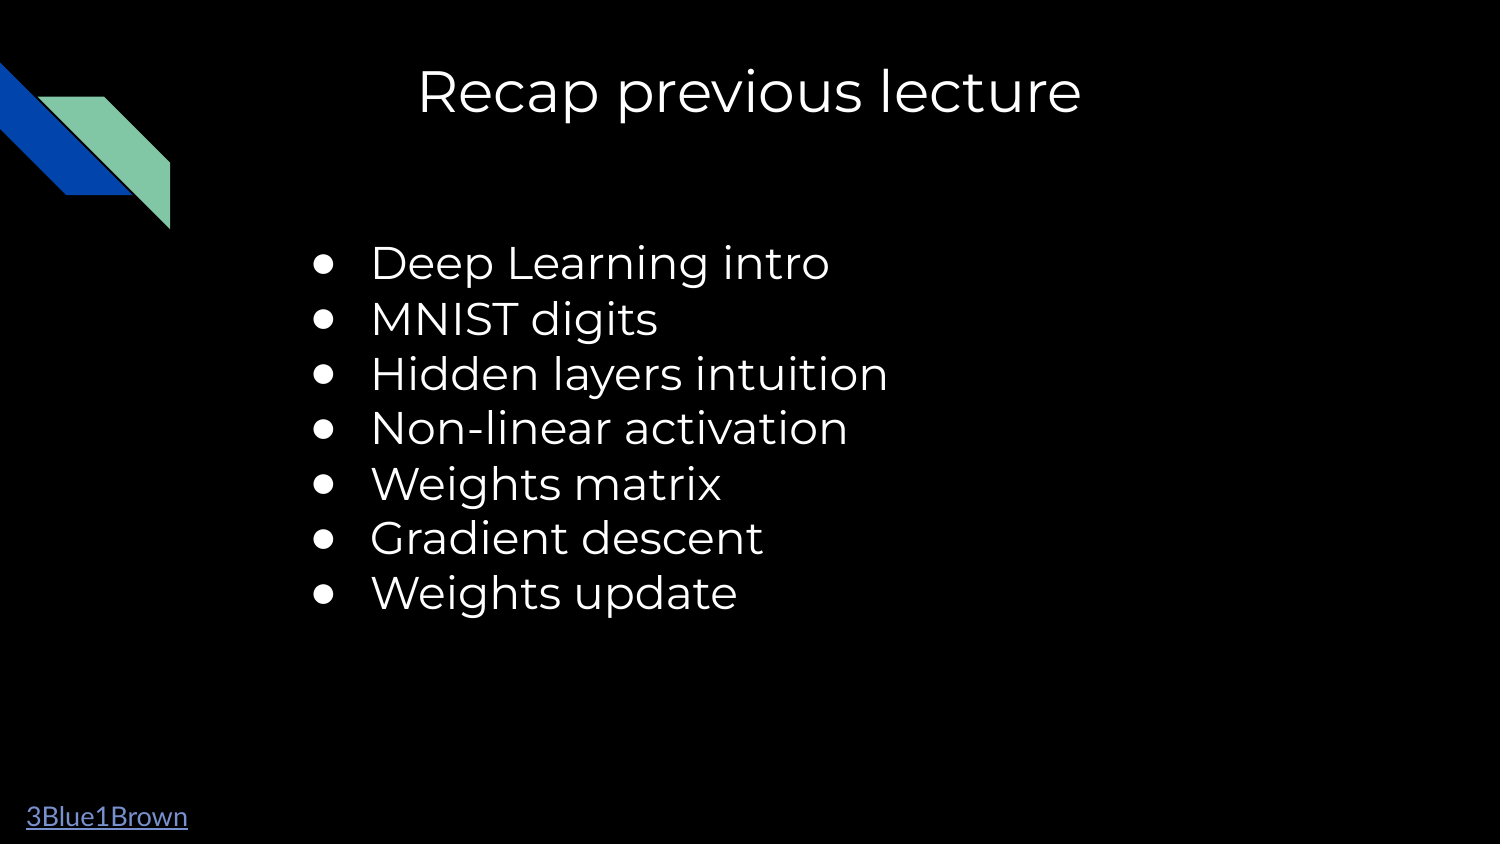

Recap previous lecture
Deep Learning intro
MNIST digits
Hidden layers intuition
Non-linear activation
Weights matrix
Gradient descent
Weights update
3Blue1Brown